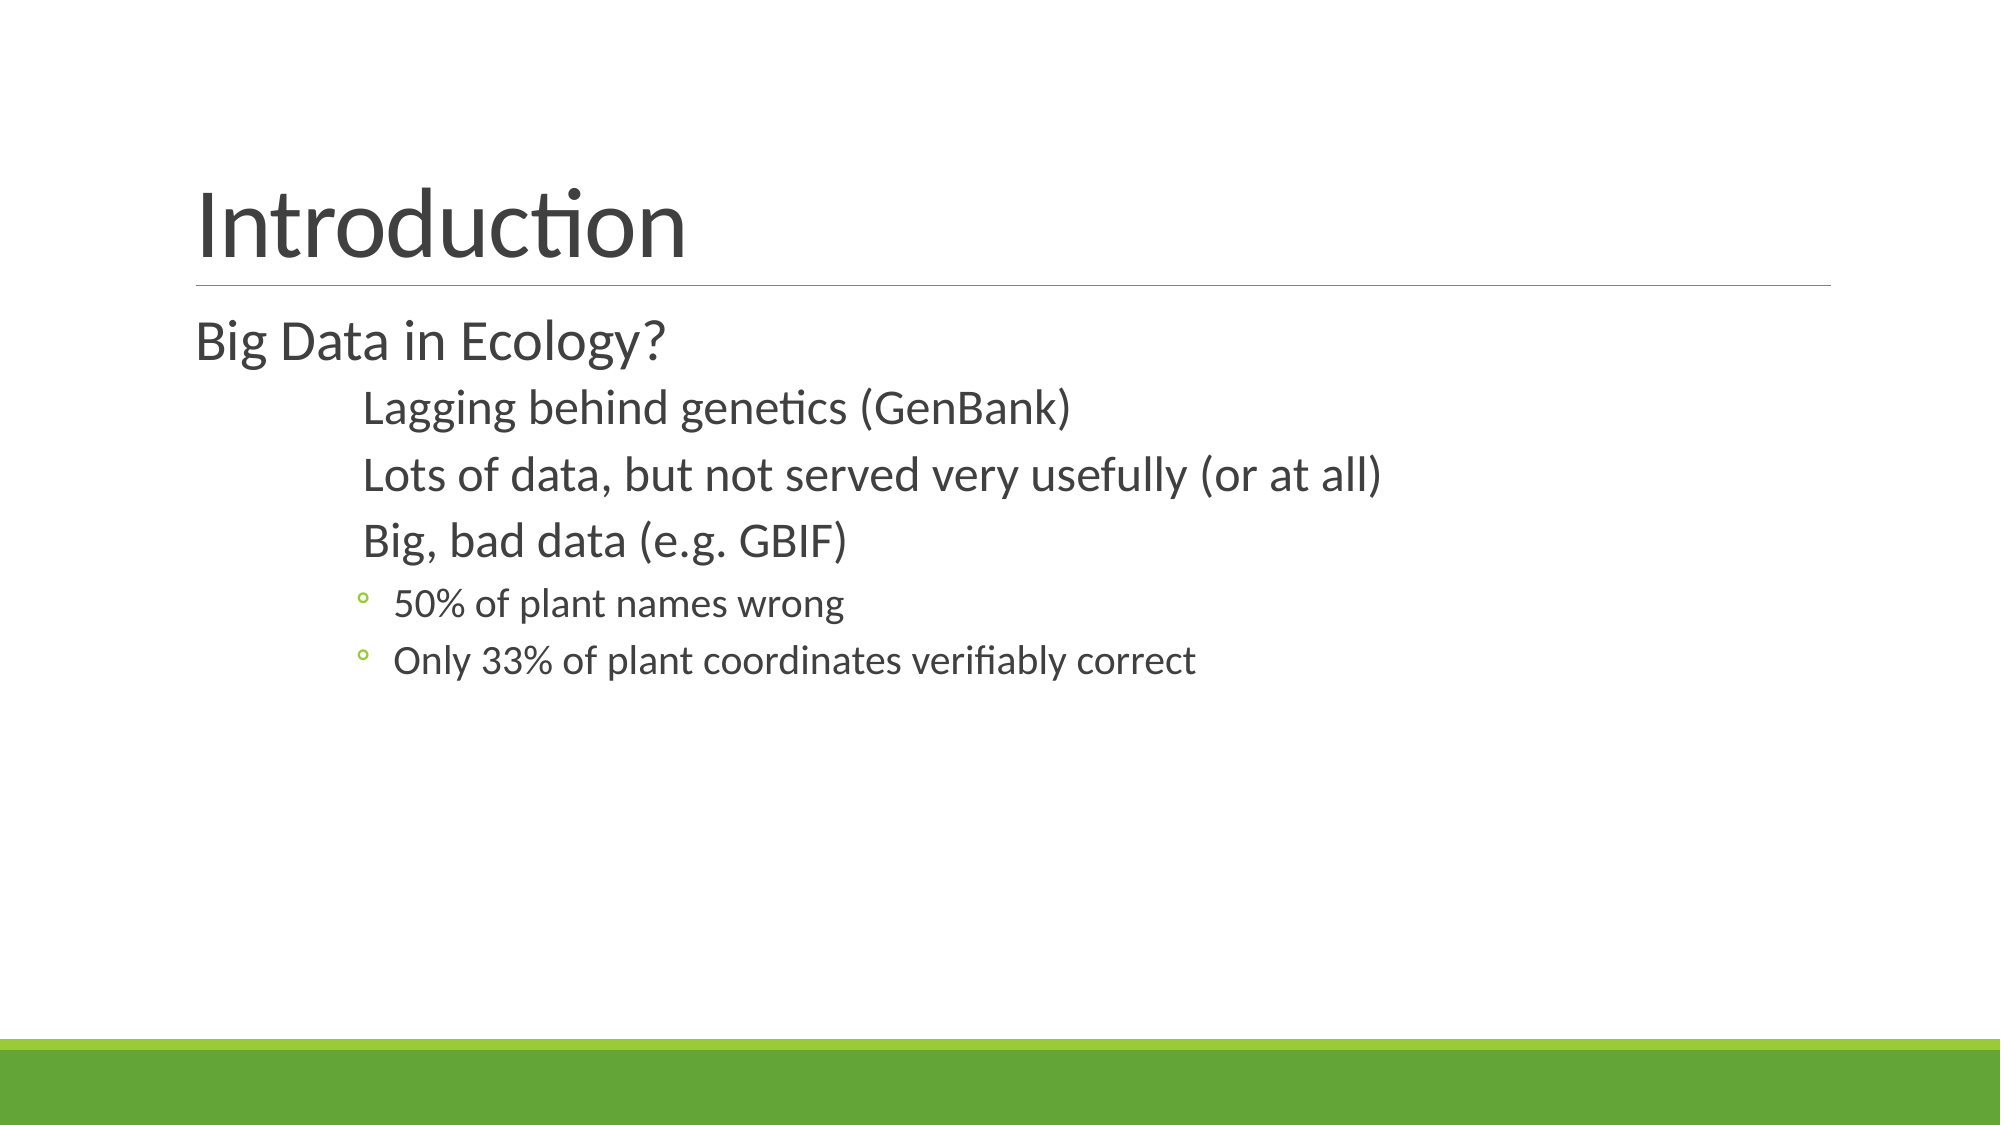

# Introduction
Big Data in Ecology?
	Lagging behind genetics (GenBank)
	Lots of data, but not served very usefully (or at all)
	Big, bad data (e.g. GBIF)
50% of plant names wrong
Only 33% of plant coordinates verifiably correct